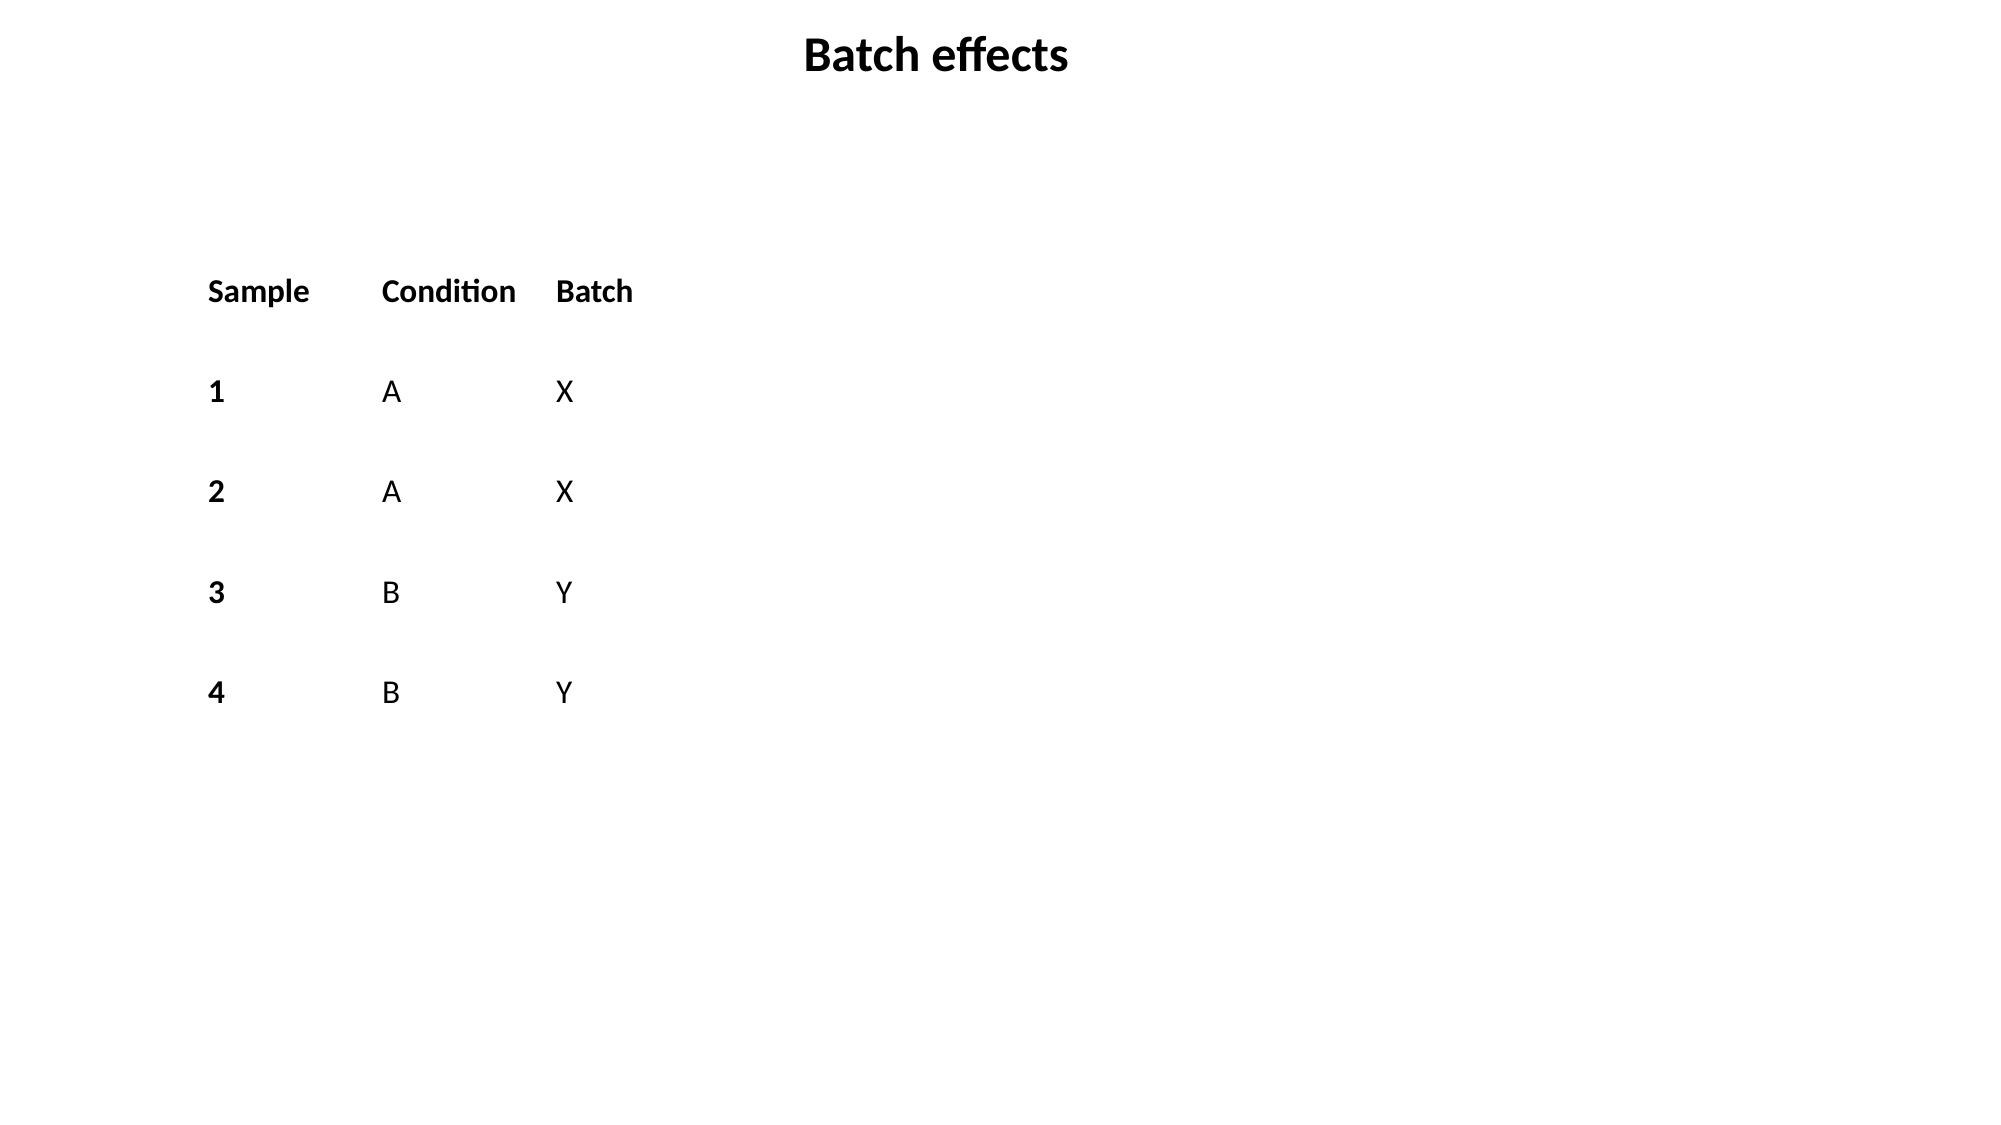

Batch effects
| Sample | Condition | Batch |
| --- | --- | --- |
| 1 | A | X |
| 2 | A | X |
| 3 | B | Y |
| 4 | B | Y |